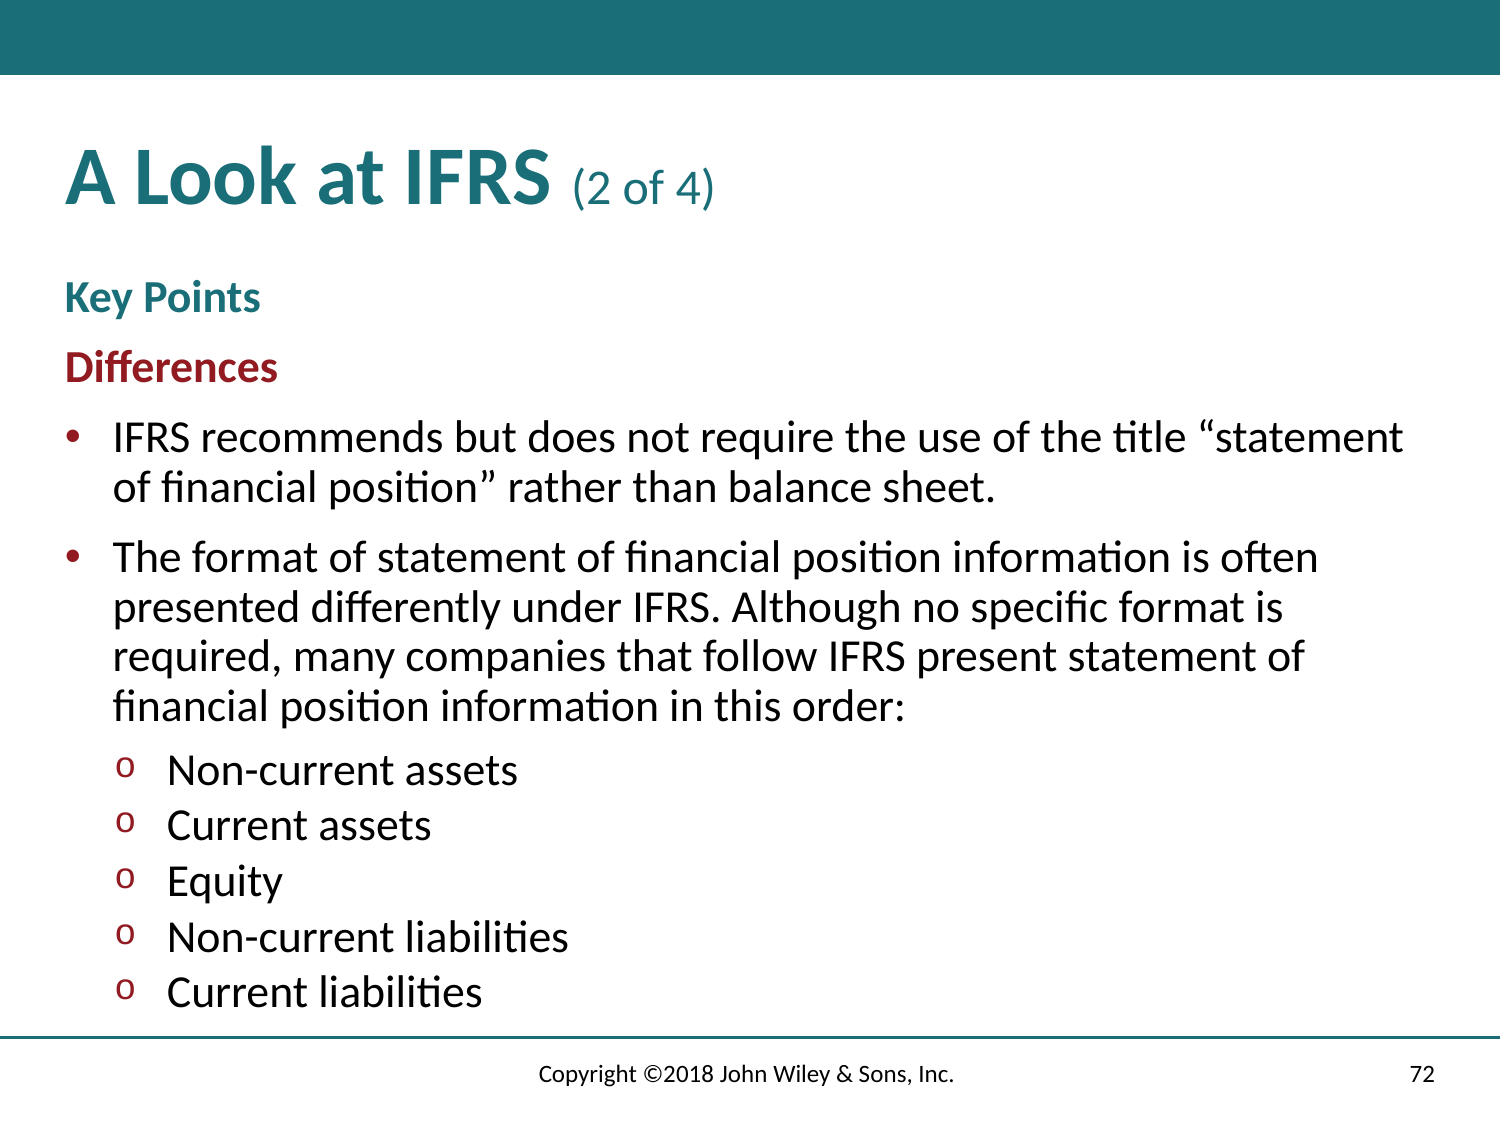

# A Look at I F R S (2 of 4)
Key Points
Differences
IFRS recommends but does not require the use of the title “statement of financial position” rather than balance sheet.
The format of statement of financial position information is often presented differently under IFRS. Although no specific format is required, many companies that follow IFRS present statement of financial position information in this order:
Non-current assets
Current assets
Equity
Non-current liabilities
Current liabilities
Copyright ©2018 John Wiley & Sons, Inc.
72